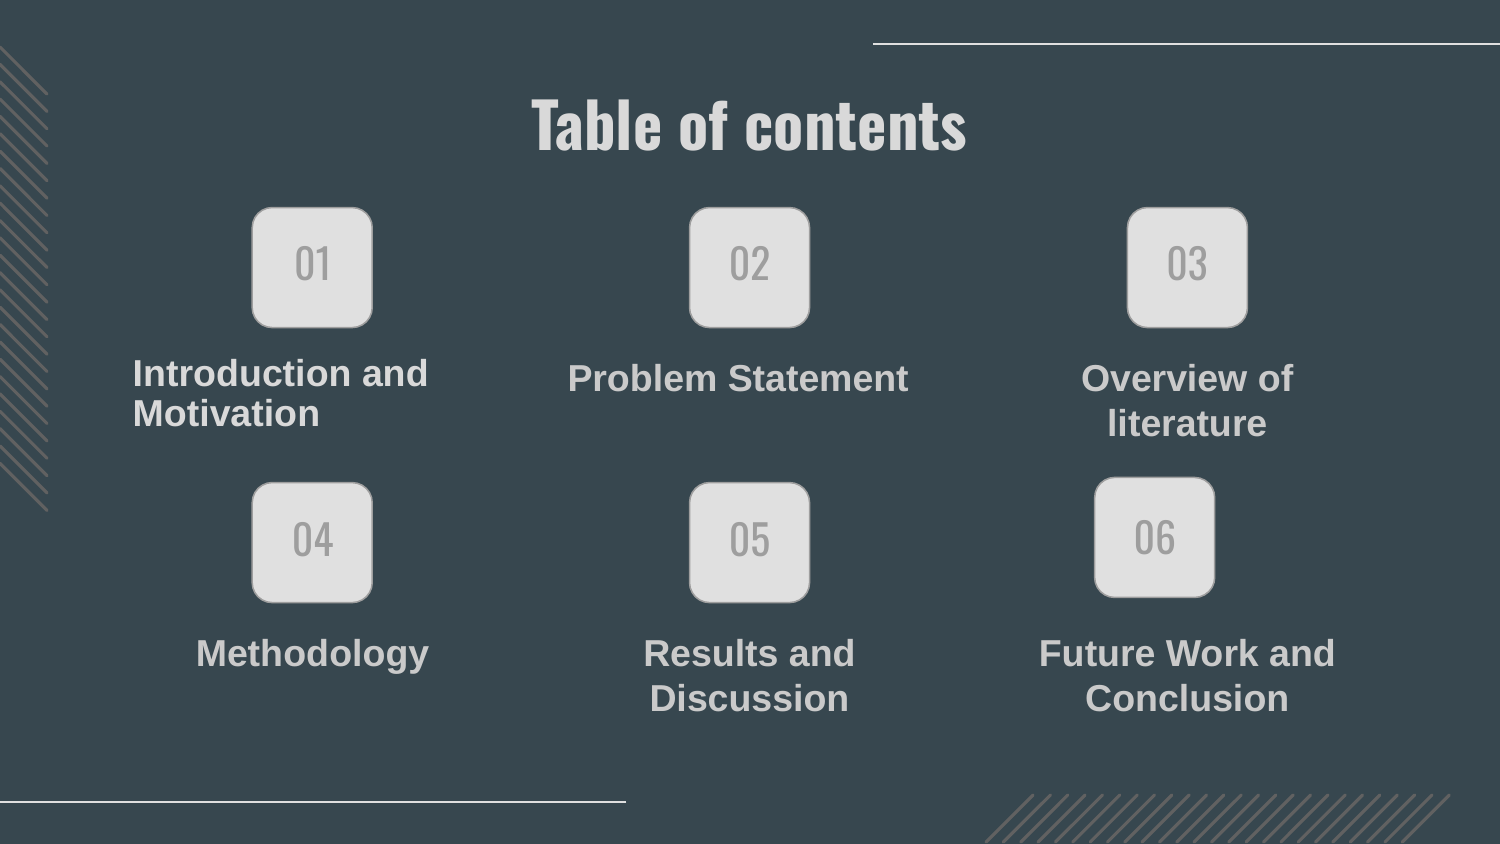

# Table of contents

01
02
03
Introduction and  Motivation

Problem Statement

Overview of literature

06

04
05
Future Work and Conclusion
Methodology

Results and Discussion